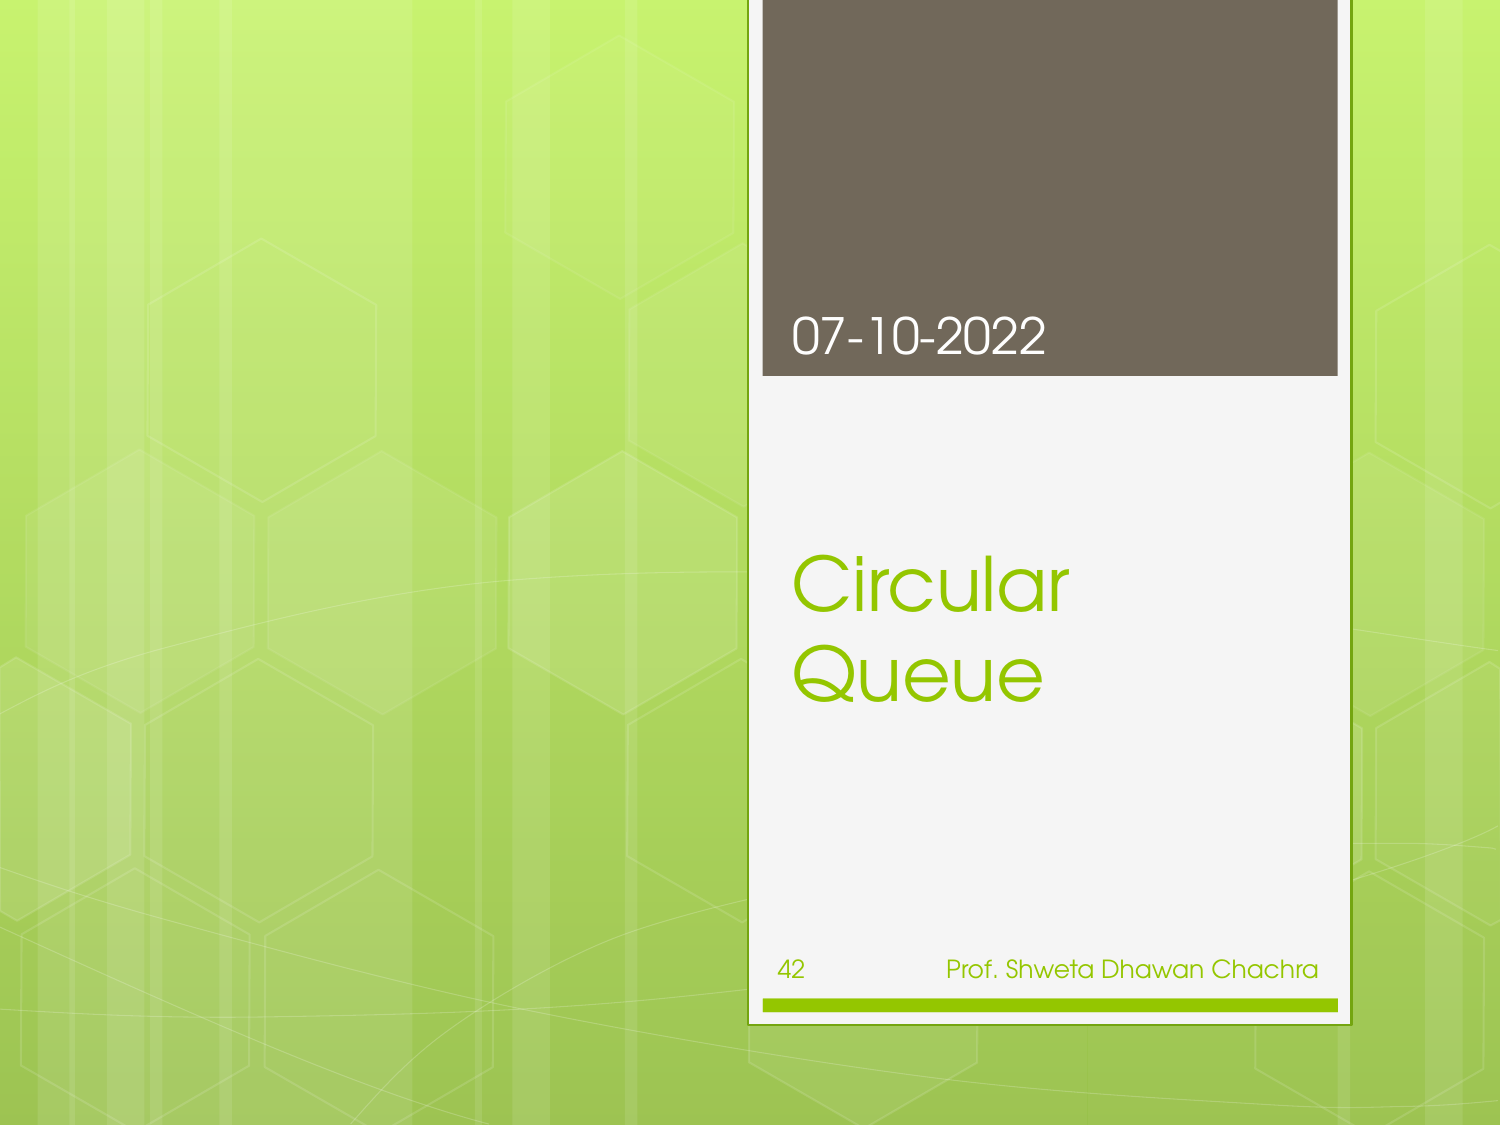

07-10-2022
# Circular Queue

42
Prof. Shweta Dhawan Chachra